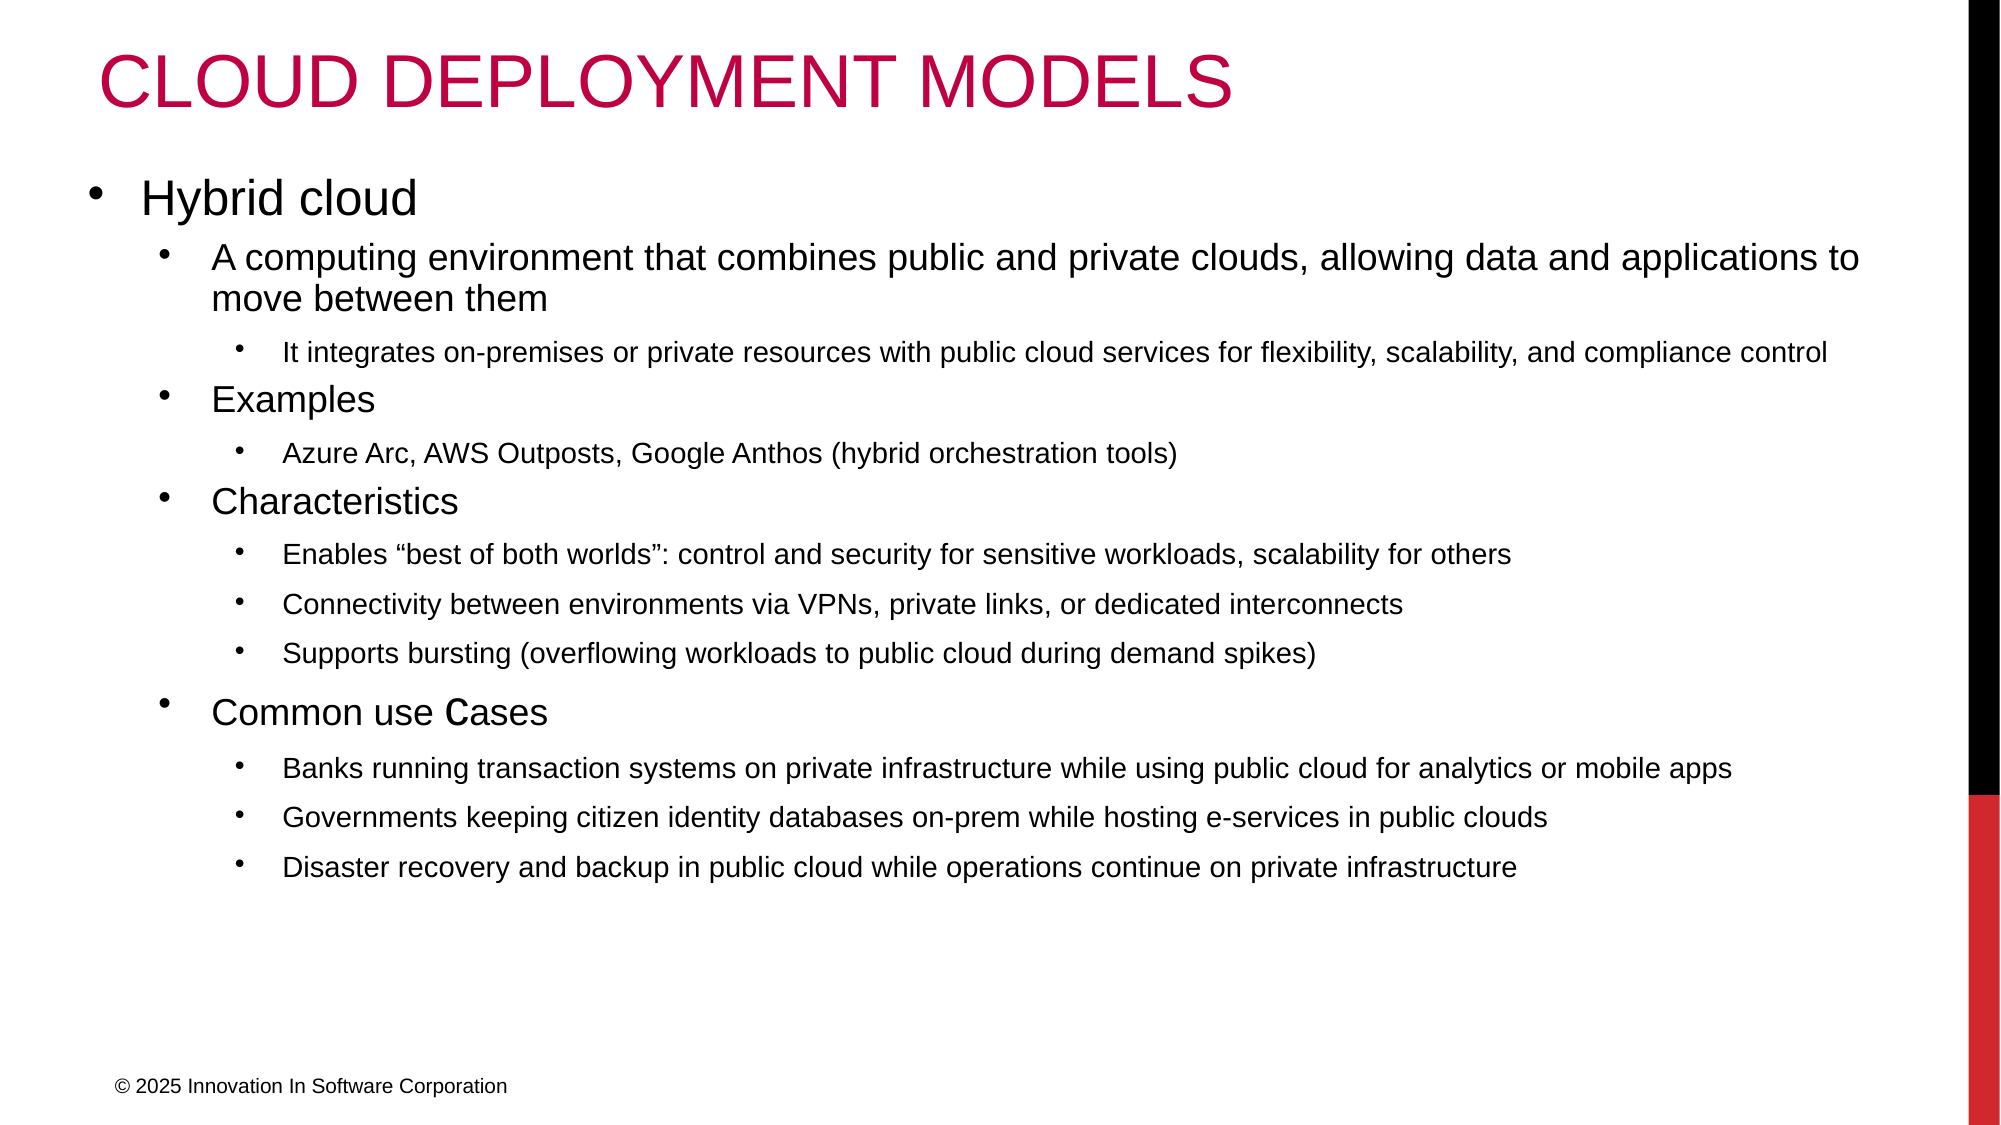

# Cloud Deployment Models
Hybrid cloud
A computing environment that combines public and private clouds, allowing data and applications to move between them
It integrates on-premises or private resources with public cloud services for flexibility, scalability, and compliance control
Examples
Azure Arc, AWS Outposts, Google Anthos (hybrid orchestration tools)
Characteristics
Enables “best of both worlds”: control and security for sensitive workloads, scalability for others
Connectivity between environments via VPNs, private links, or dedicated interconnects
Supports bursting (overflowing workloads to public cloud during demand spikes)
Common use cases
Banks running transaction systems on private infrastructure while using public cloud for analytics or mobile apps
Governments keeping citizen identity databases on-prem while hosting e-services in public clouds
Disaster recovery and backup in public cloud while operations continue on private infrastructure

© 2025 Innovation In Software Corporation